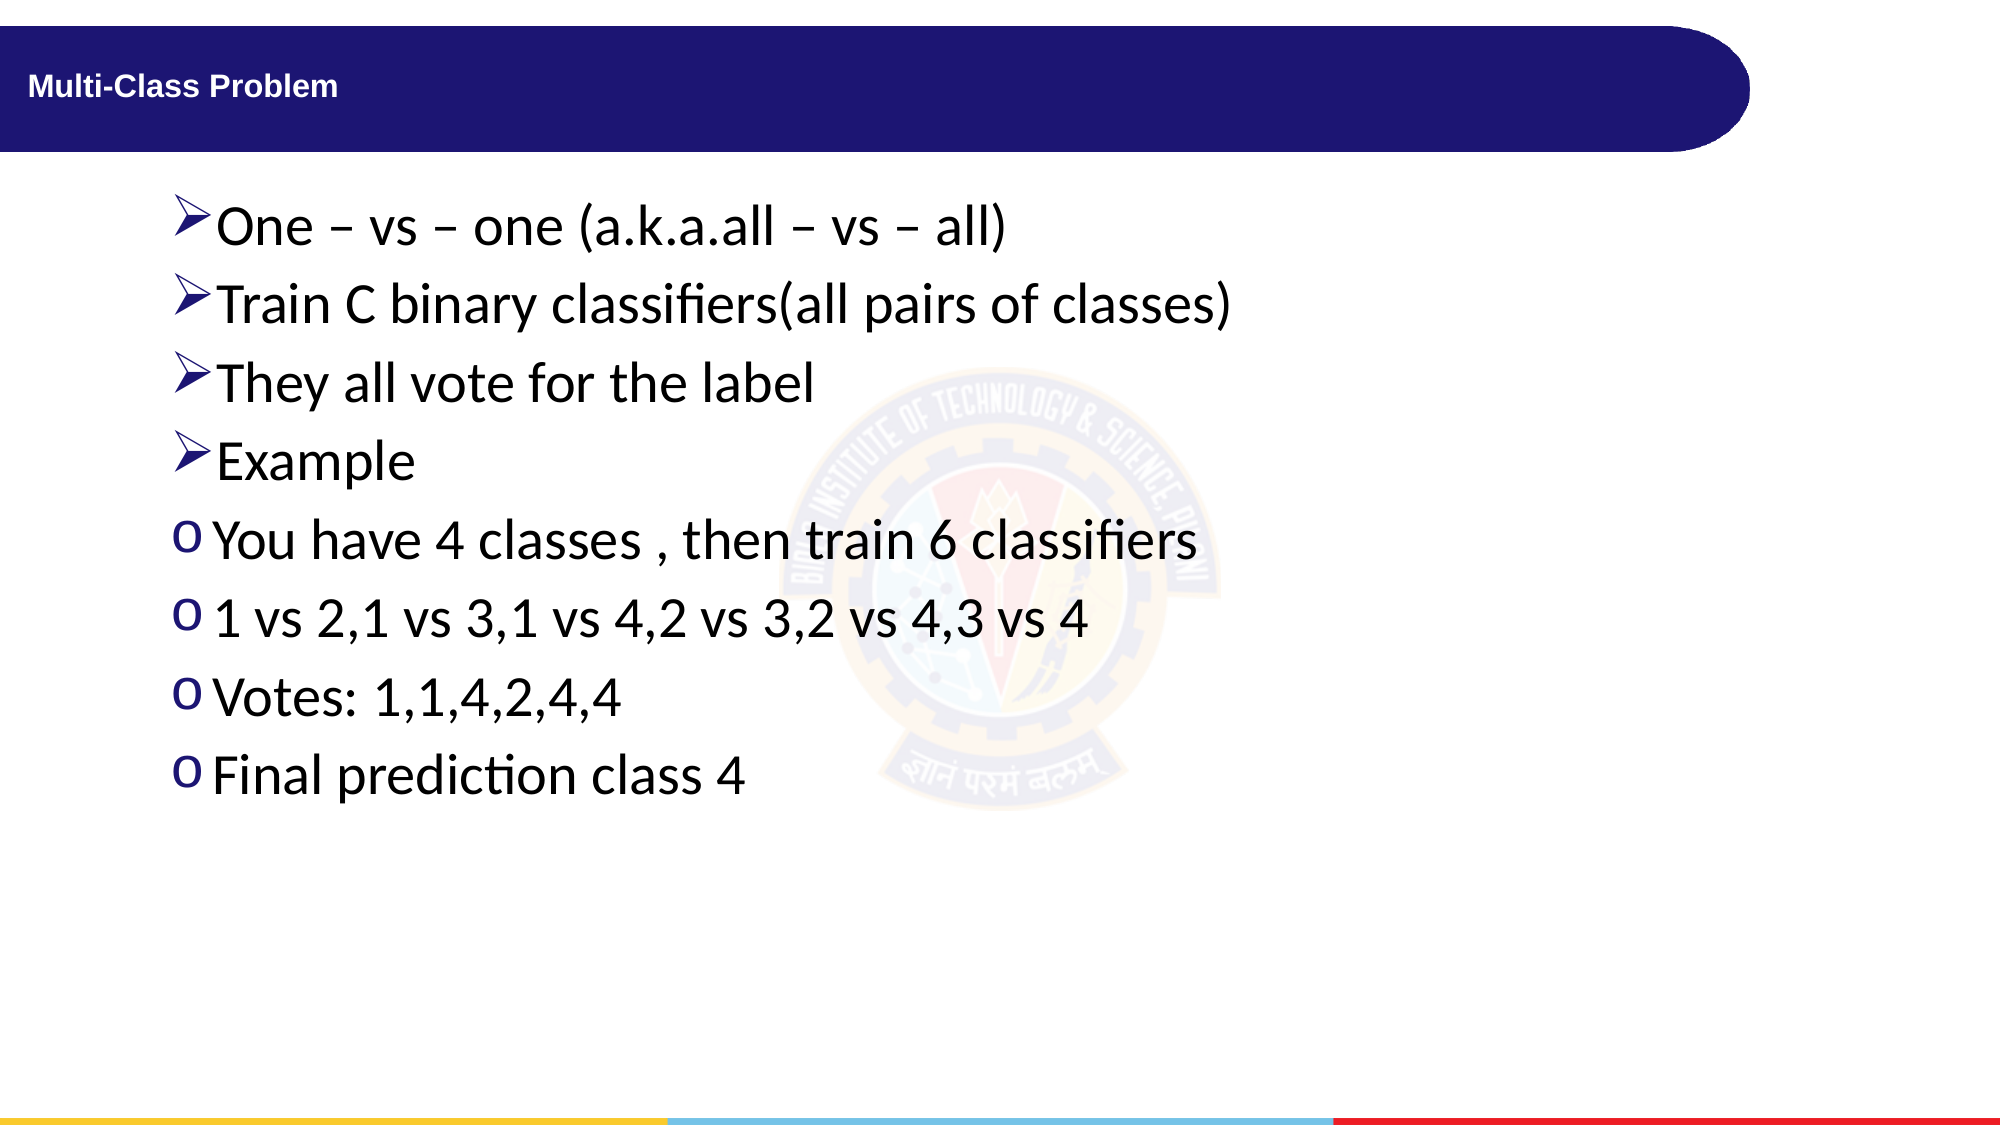

# Multi-Class Problem
One – vs – one (a.k.a.all – vs – all)
Train C binary classifiers(all pairs of classes)
They all vote for the label
Example
You have 4 classes , then train 6 classifiers
1 vs 2,1 vs 3,1 vs 4,2 vs 3,2 vs 4,3 vs 4
Votes: 1,1,4,2,4,4
Final prediction class 4